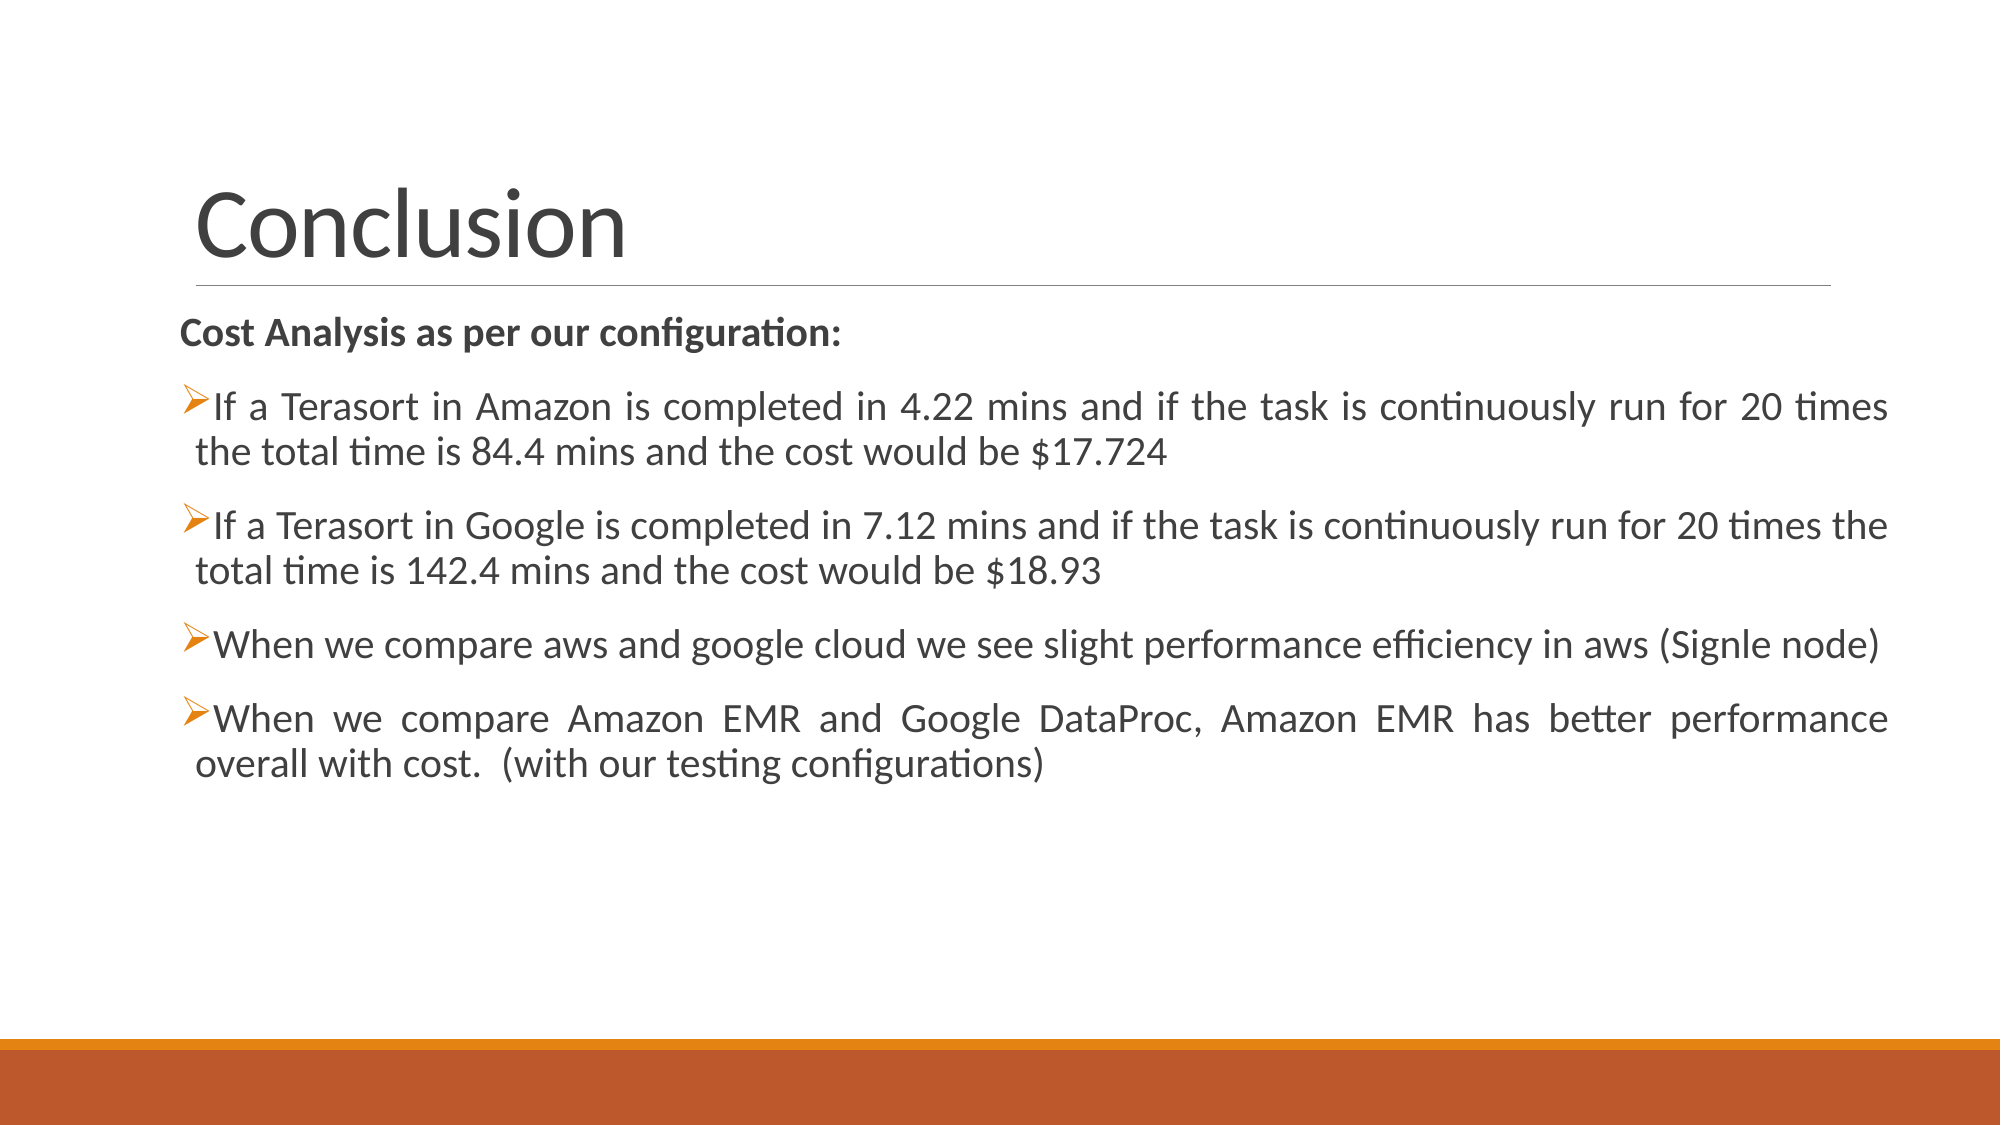

# Conclusion
Cost Analysis as per our configuration:
If a Terasort in Amazon is completed in 4.22 mins and if the task is continuously run for 20 times the total time is 84.4 mins and the cost would be $17.724
If a Terasort in Google is completed in 7.12 mins and if the task is continuously run for 20 times the total time is 142.4 mins and the cost would be $18.93
When we compare aws and google cloud we see slight performance efficiency in aws (Signle node)
When we compare Amazon EMR and Google DataProc, Amazon EMR has better performance overall with cost.  (with our testing configurations)